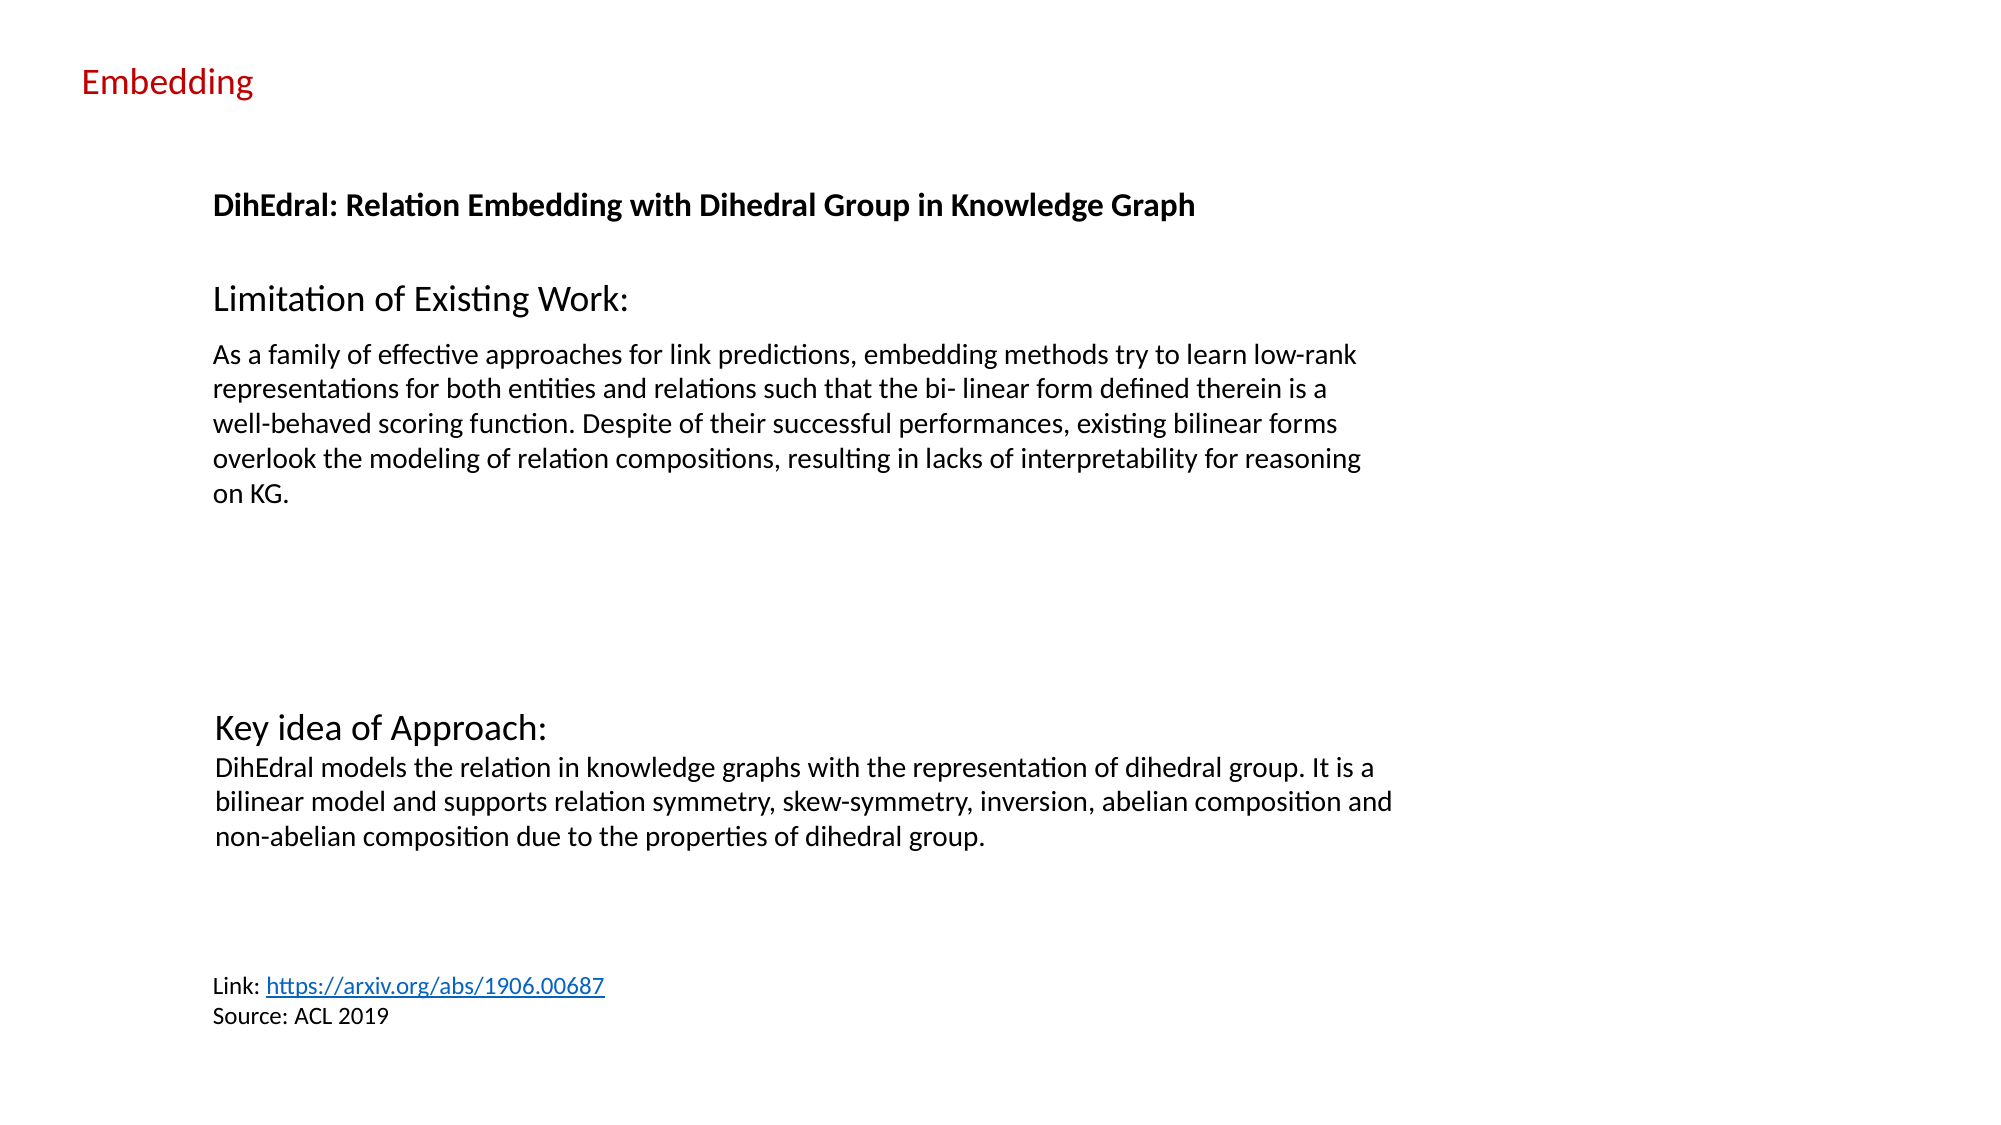

Embedding
# DihEdral: Relation Embedding with Dihedral Group in Knowledge Graph
Limitation of Existing Work:
As a family of effective approaches for link predictions, embedding methods try to learn low-rank representations for both entities and relations such that the bi- linear form defined therein is a well-behaved scoring function. Despite of their successful performances, existing bilinear forms overlook the modeling of relation compositions, resulting in lacks of interpretability for reasoning on KG.
Key idea of Approach:
DihEdral models the relation in knowledge graphs with the representation of dihedral group. It is a bilinear model and supports relation symmetry, skew-symmetry, inversion, abelian composition and non-abelian composition due to the properties of dihedral group.
Link: https://arxiv.org/abs/1906.00687
Source: ACL 2019